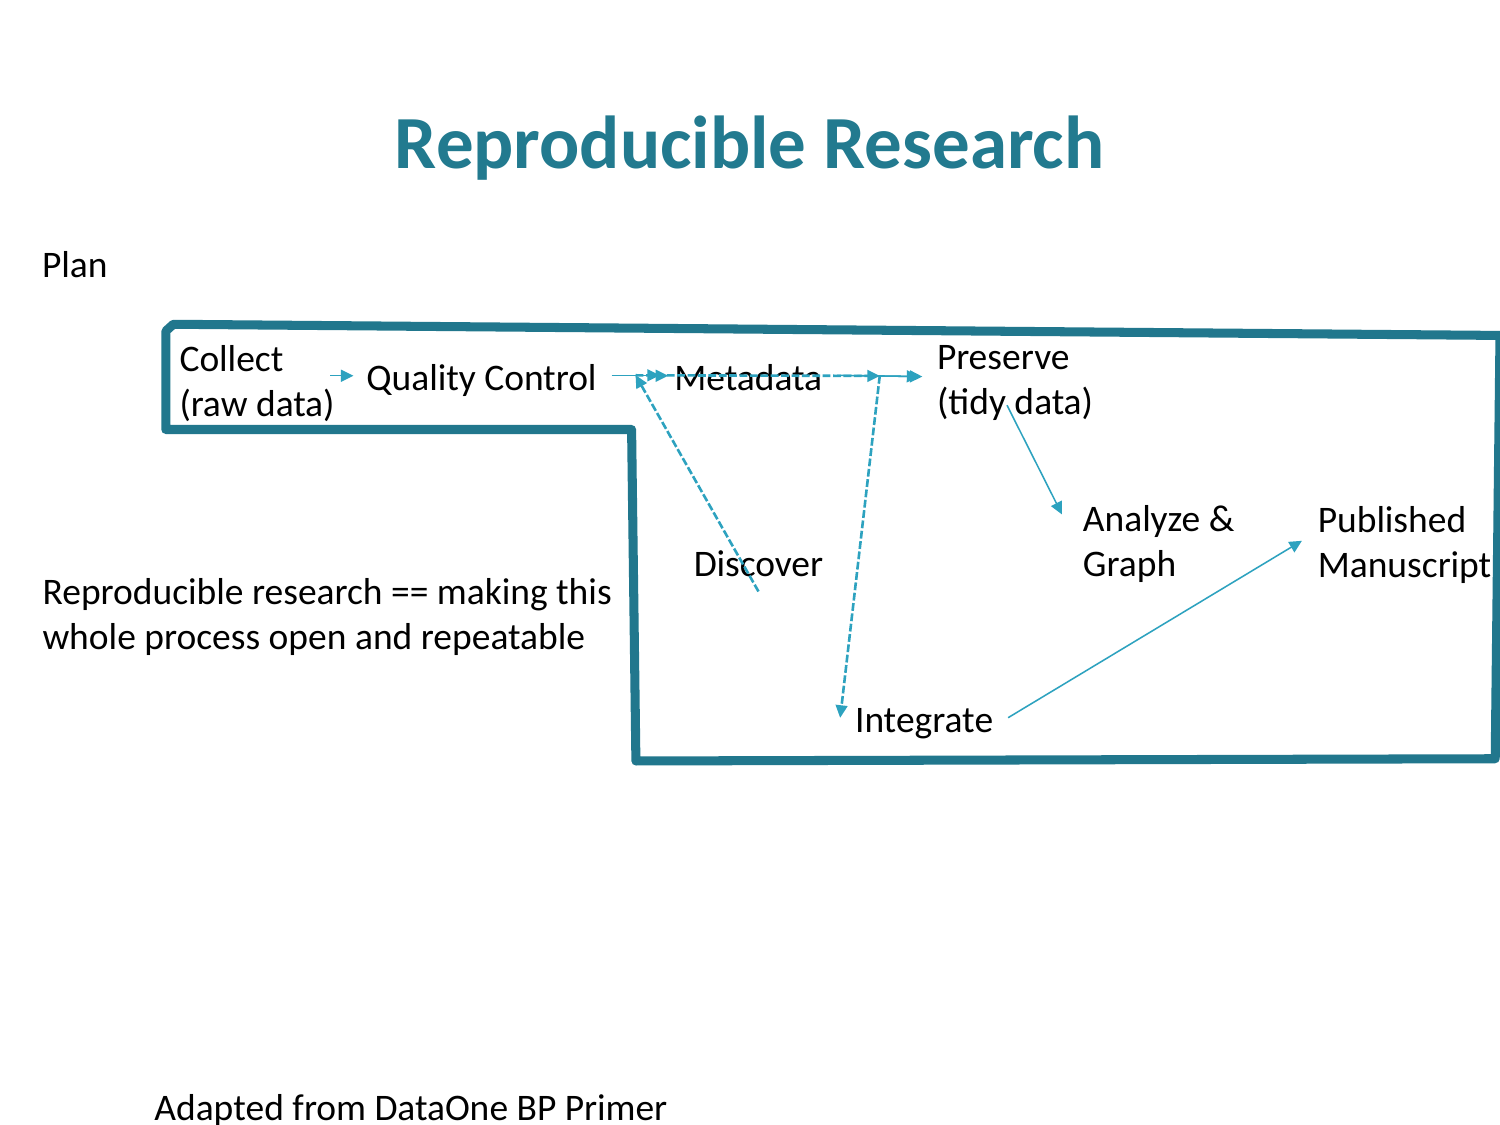

# Reproducible Research
Plan

Preserve
(tidy data)
Collect
(raw data)
Quality Control
Metadata
Analyze & Graph
Published
Manuscript
Discover
Reproducible research == making this whole process open and repeatable
Integrate
Adapted from DataOne BP Primer